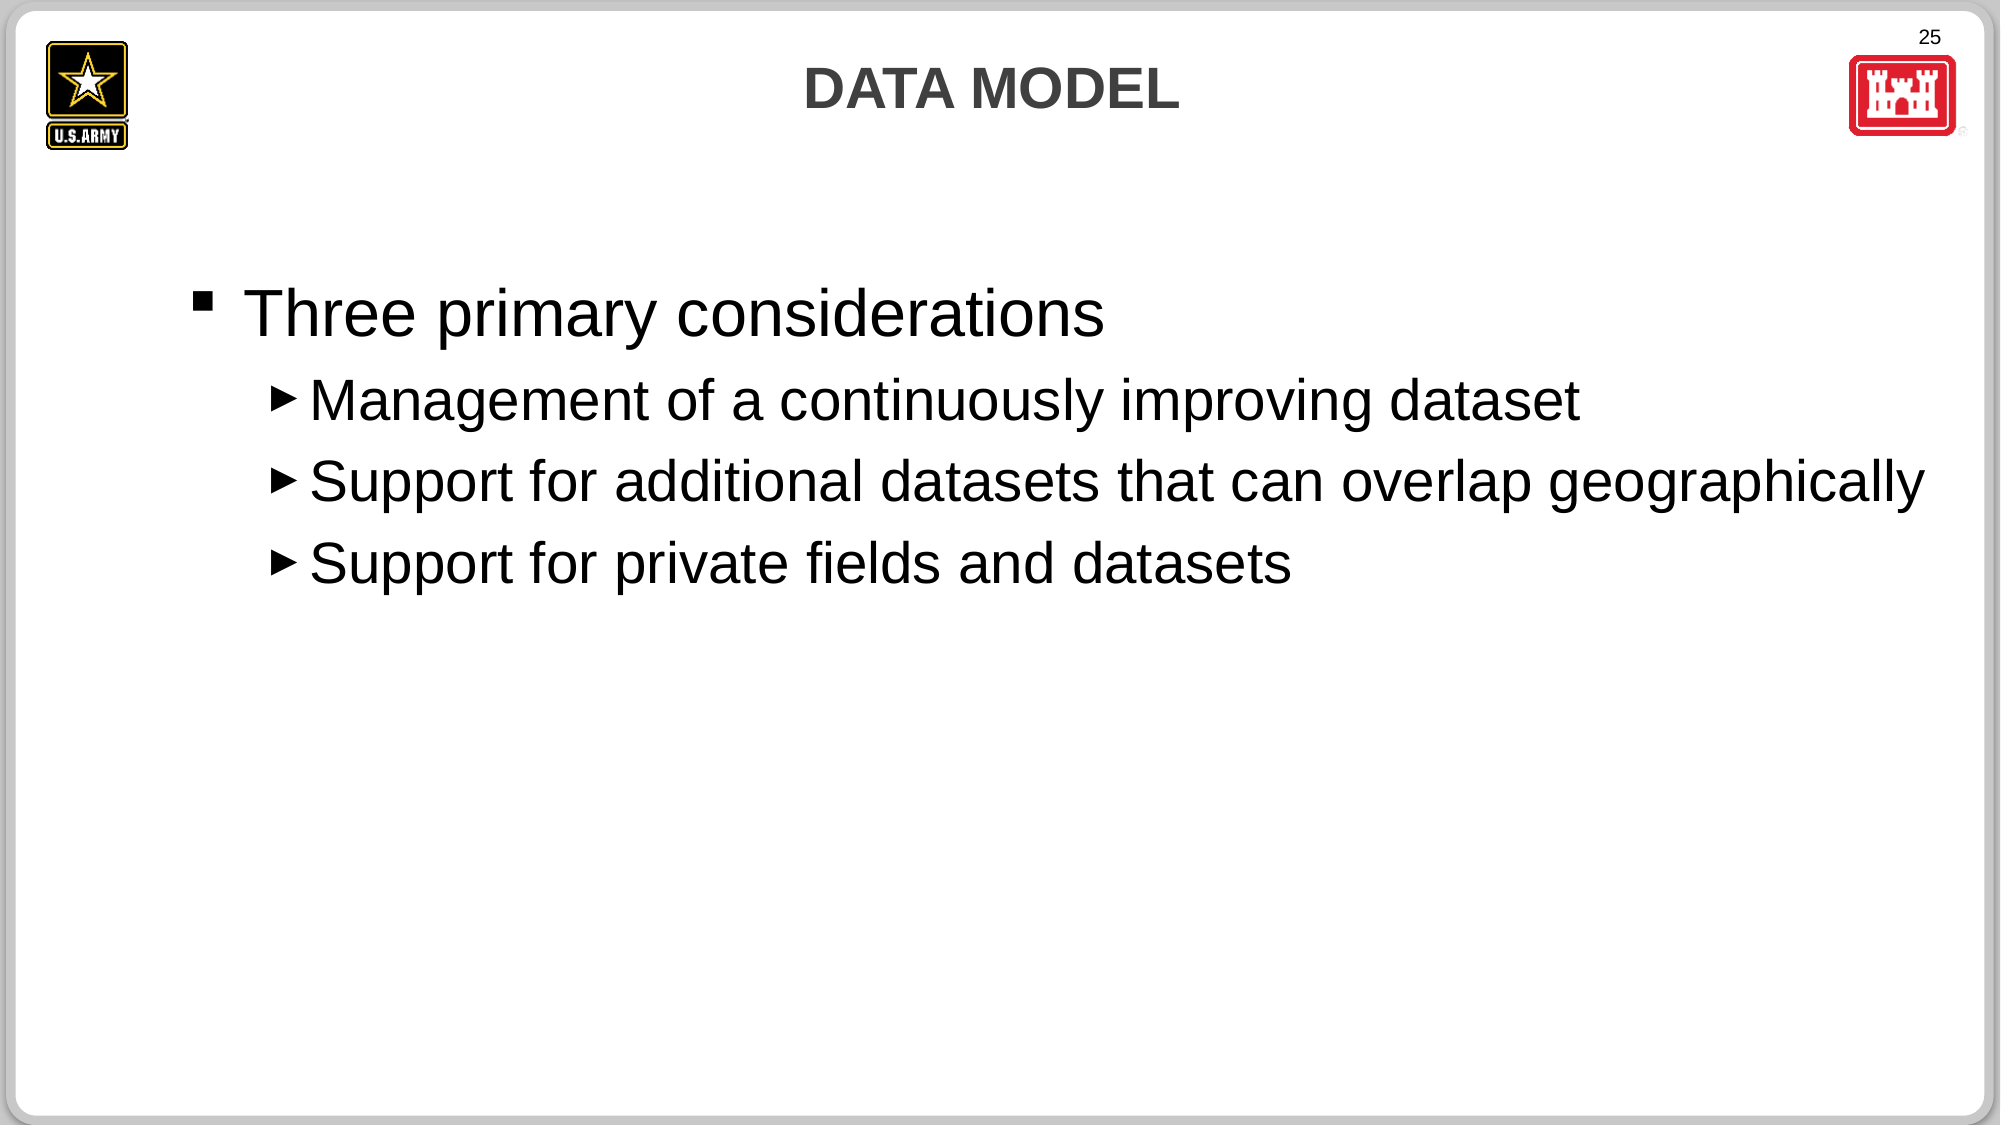

# Data Model
Three primary considerations
Management of a continuously improving dataset
Support for additional datasets that can overlap geographically
Support for private fields and datasets